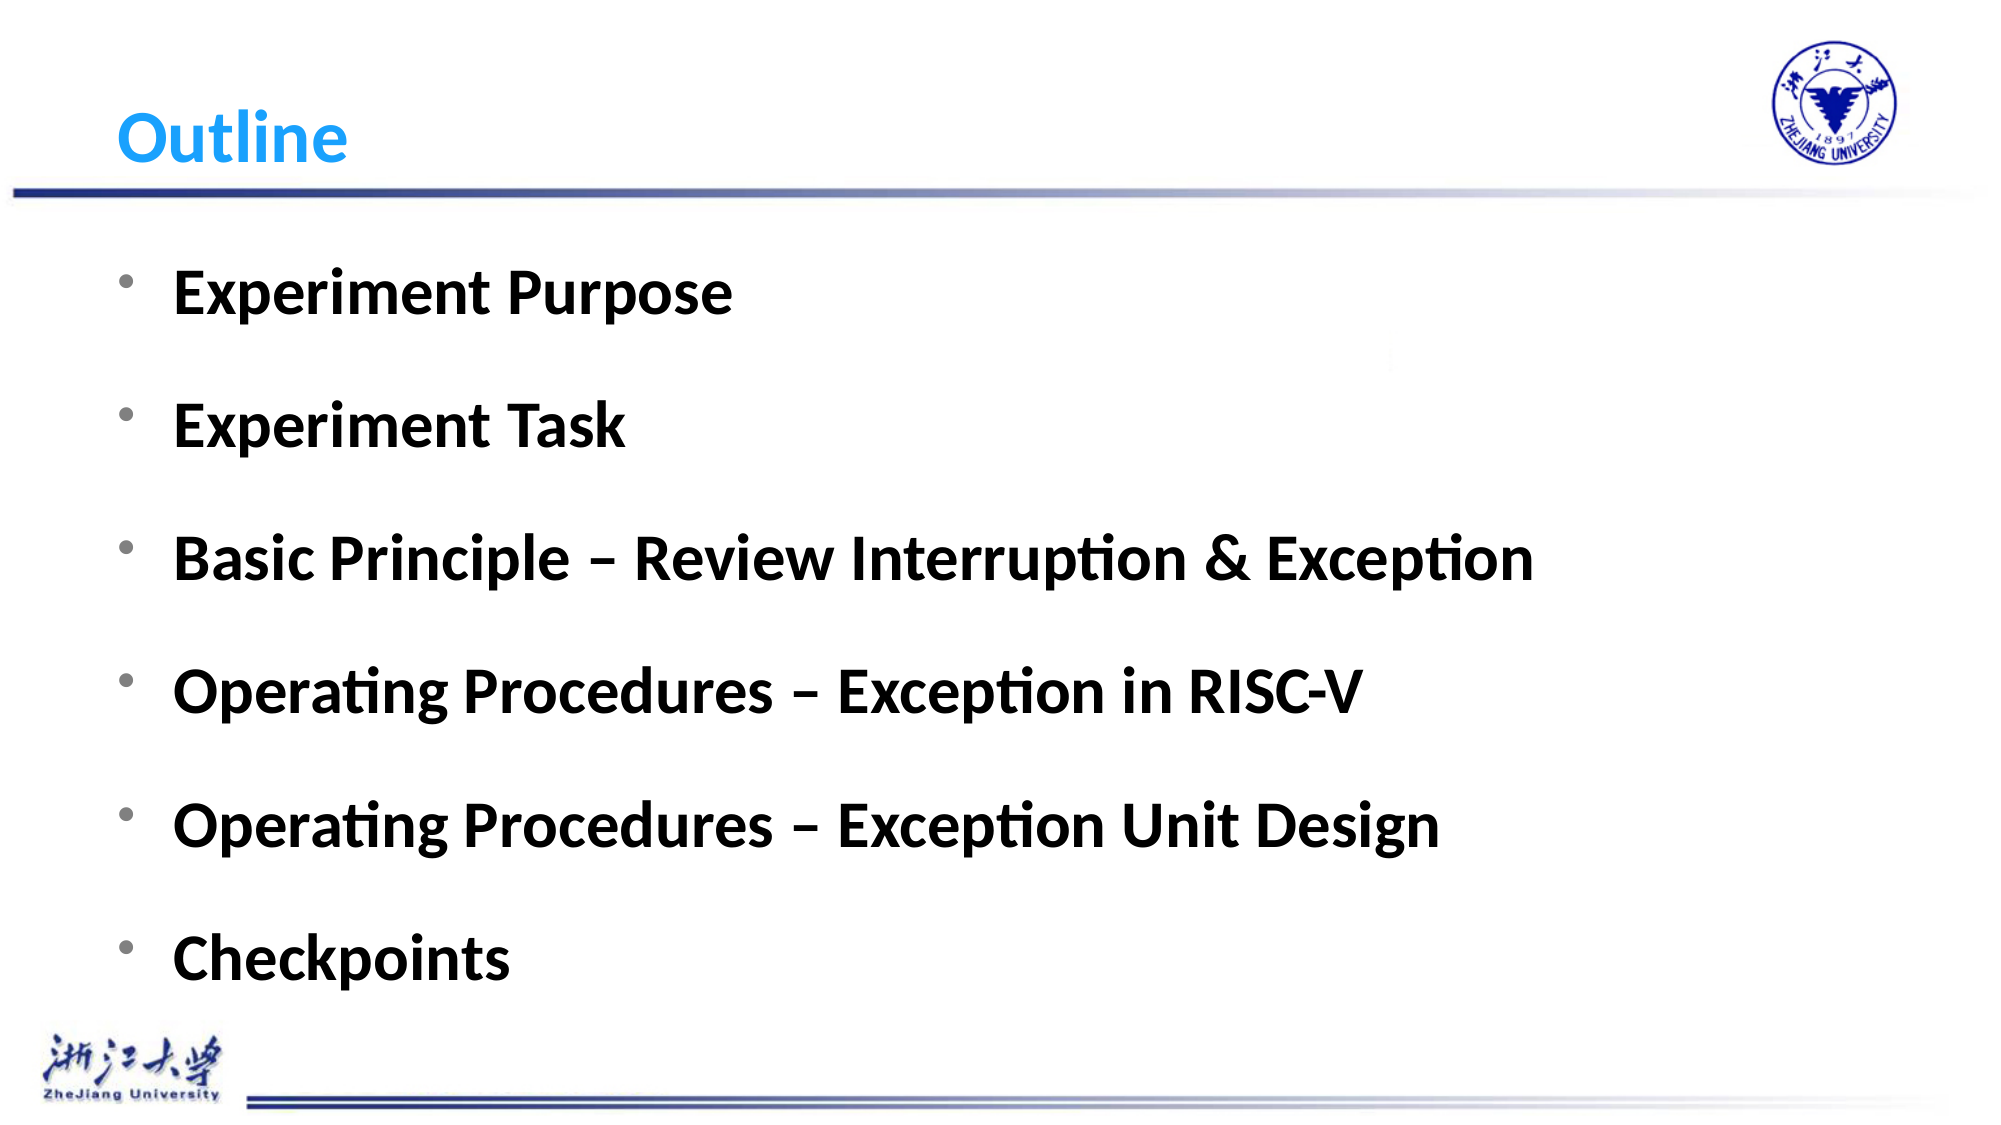

# Outline
Experiment Purpose
Experiment Task
Basic Principle – Review Interruption & Exception
Operating Procedures – Exception in RISC-V
Operating Procedures – Exception Unit Design
Checkpoints